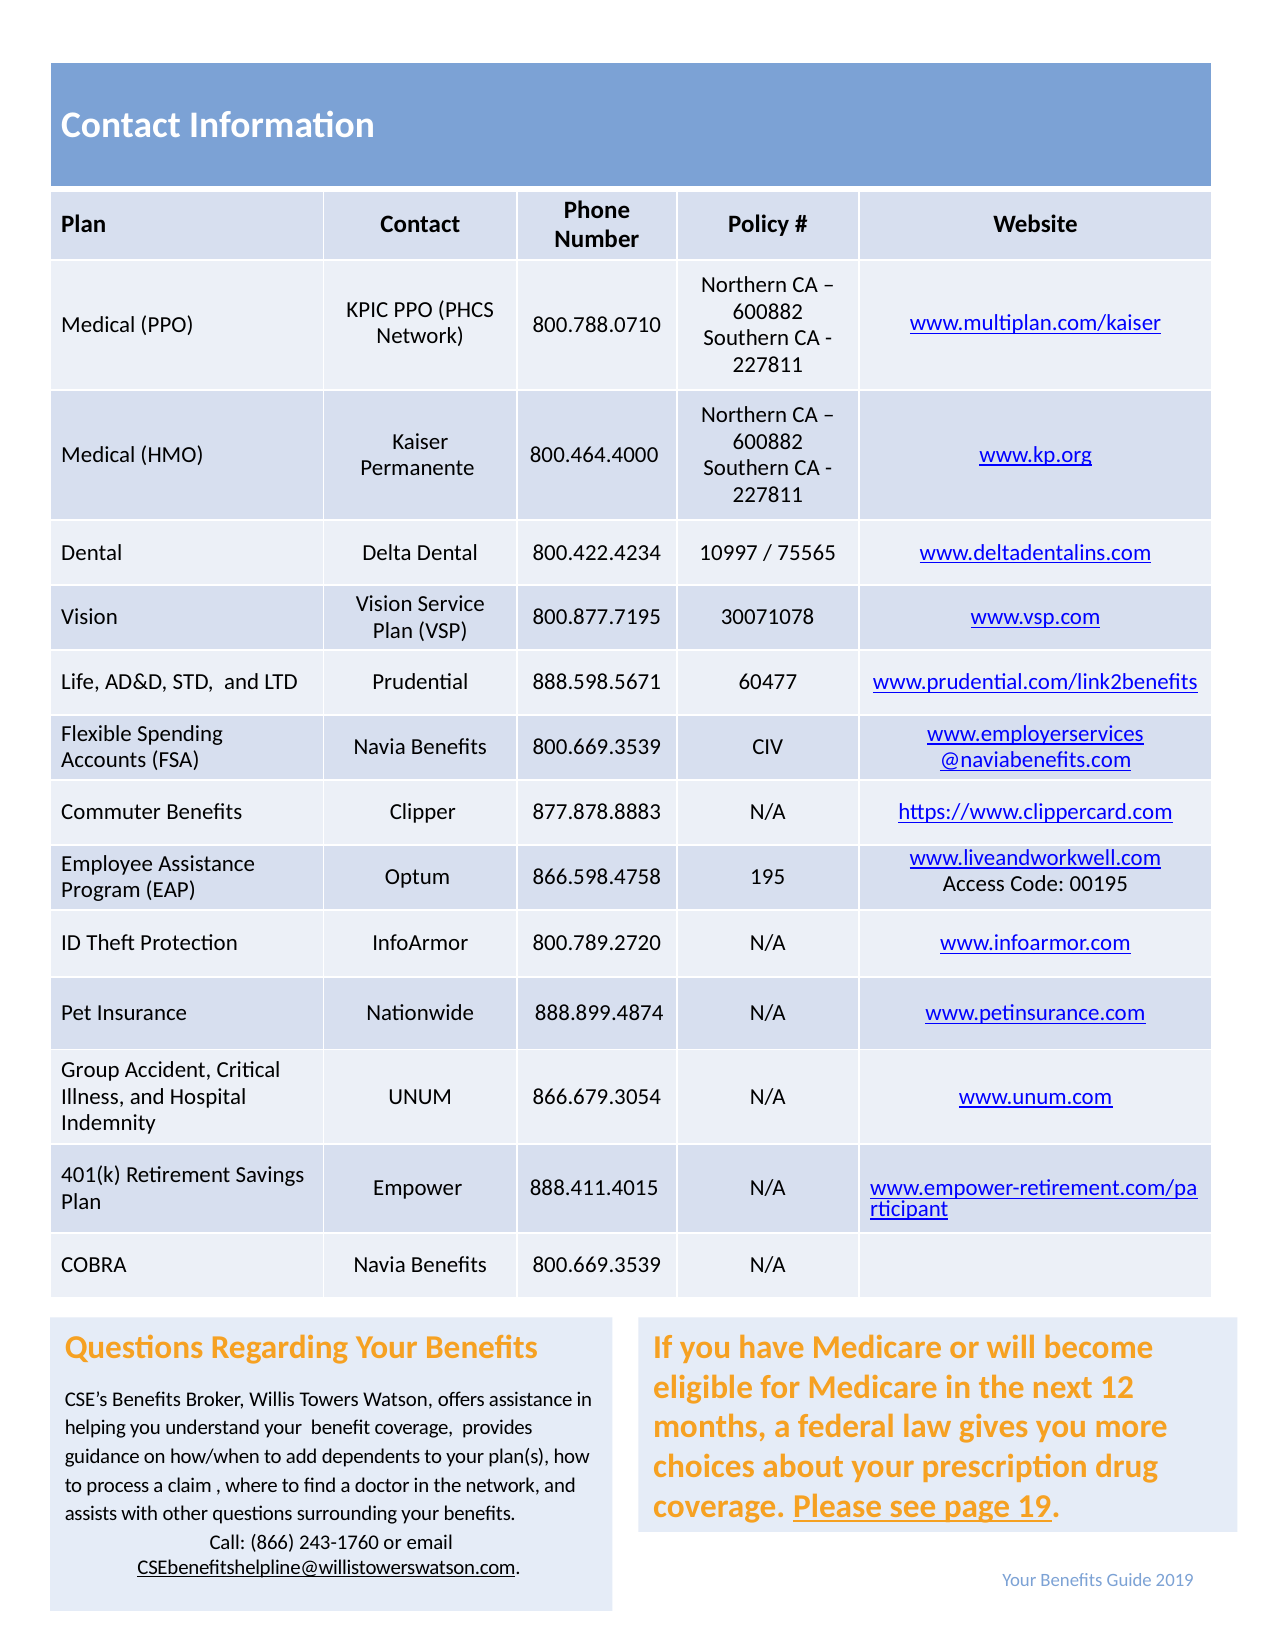

| Contact Information |  |  |  |  |
| --- | --- | --- | --- | --- |
| Plan | Contact | Phone Number | Policy # | Website |
| Medical (PPO) | KPIC PPO (PHCS Network) | 800.788.0710 | Northern CA – 600882 Southern CA - 227811 | www.multiplan.com/kaiser |
| Medical (HMO) | Kaiser Permanente | 800.464.4000 | Northern CA – 600882 Southern CA - 227811 | www.kp.org |
| Dental | Delta Dental | 800.422.4234 | 10997 / 75565 | www.deltadentalins.com |
| Vision | Vision Service Plan (VSP) | 800.877.7195 | 30071078 | www.vsp.com |
| Life, AD&D, STD, and LTD | Prudential | 888.598.5671 | 60477 | www.prudential.com/link2benefits |
| Flexible Spending Accounts (FSA) | Navia Benefits | 800.669.3539 | CIV | www.employerservices @naviabenefits.com |
| Commuter Benefits | Clipper | 877.878.8883 | N/A | https://www.clippercard.com |
| Employee Assistance Program (EAP) | Optum | 866.598.4758 | 195 | www.liveandworkwell.com Access Code: 00195 |
| ID Theft Protection | InfoArmor | 800.789.2720 | N/A | www.infoarmor.com |
| Pet Insurance | Nationwide | 888.899.4874 | N/A | www.petinsurance.com |
| Group Accident, Critical Illness, and Hospital Indemnity | UNUM | 866.679.3054 | N/A | www.unum.com |
| 401(k) Retirement Savings Plan | Empower | 888.411.4015 | N/A | www.empower-retirement.com/participant |
| COBRA | Navia Benefits | 800.669.3539 | N/A |  |
Questions Regarding Your Benefits
CSE’s Benefits Broker, Willis Towers Watson, offers assistance in helping you understand your  benefit coverage,  provides guidance on how/when to add dependents to your plan(s), how to process a claim , where to find a doctor in the network, and assists with other questions surrounding your benefits.
Call: (866) 243-1760 or email
CSEbenefitshelpline@willistowerswatson.com.

If you have Medicare or will become eligible for Medicare in the next 12 months, a federal law gives you more choices about your prescription drug coverage. Please see page 19.
2